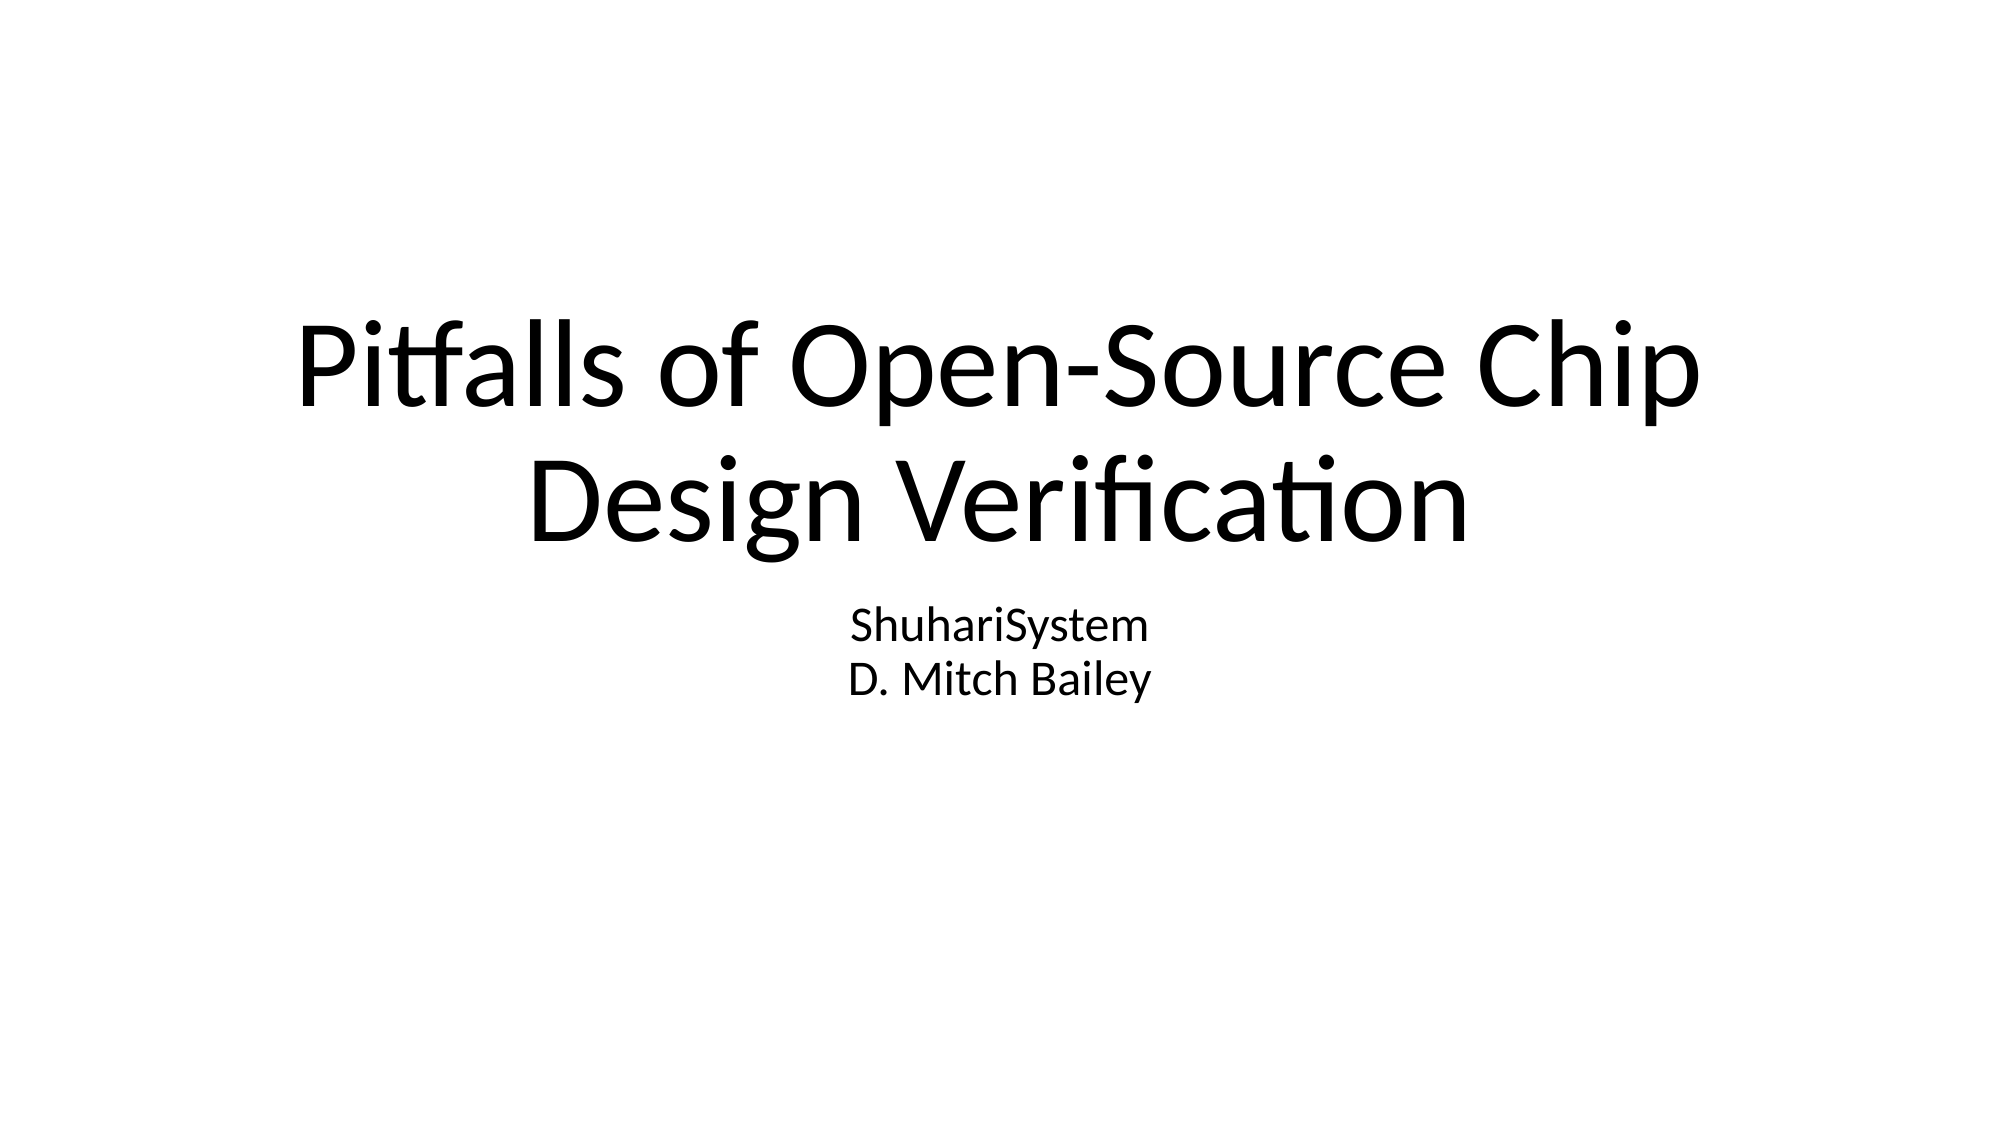

# Pitfalls of Open-Source Chip Design Verification
ShuhariSystem
D. Mitch Bailey